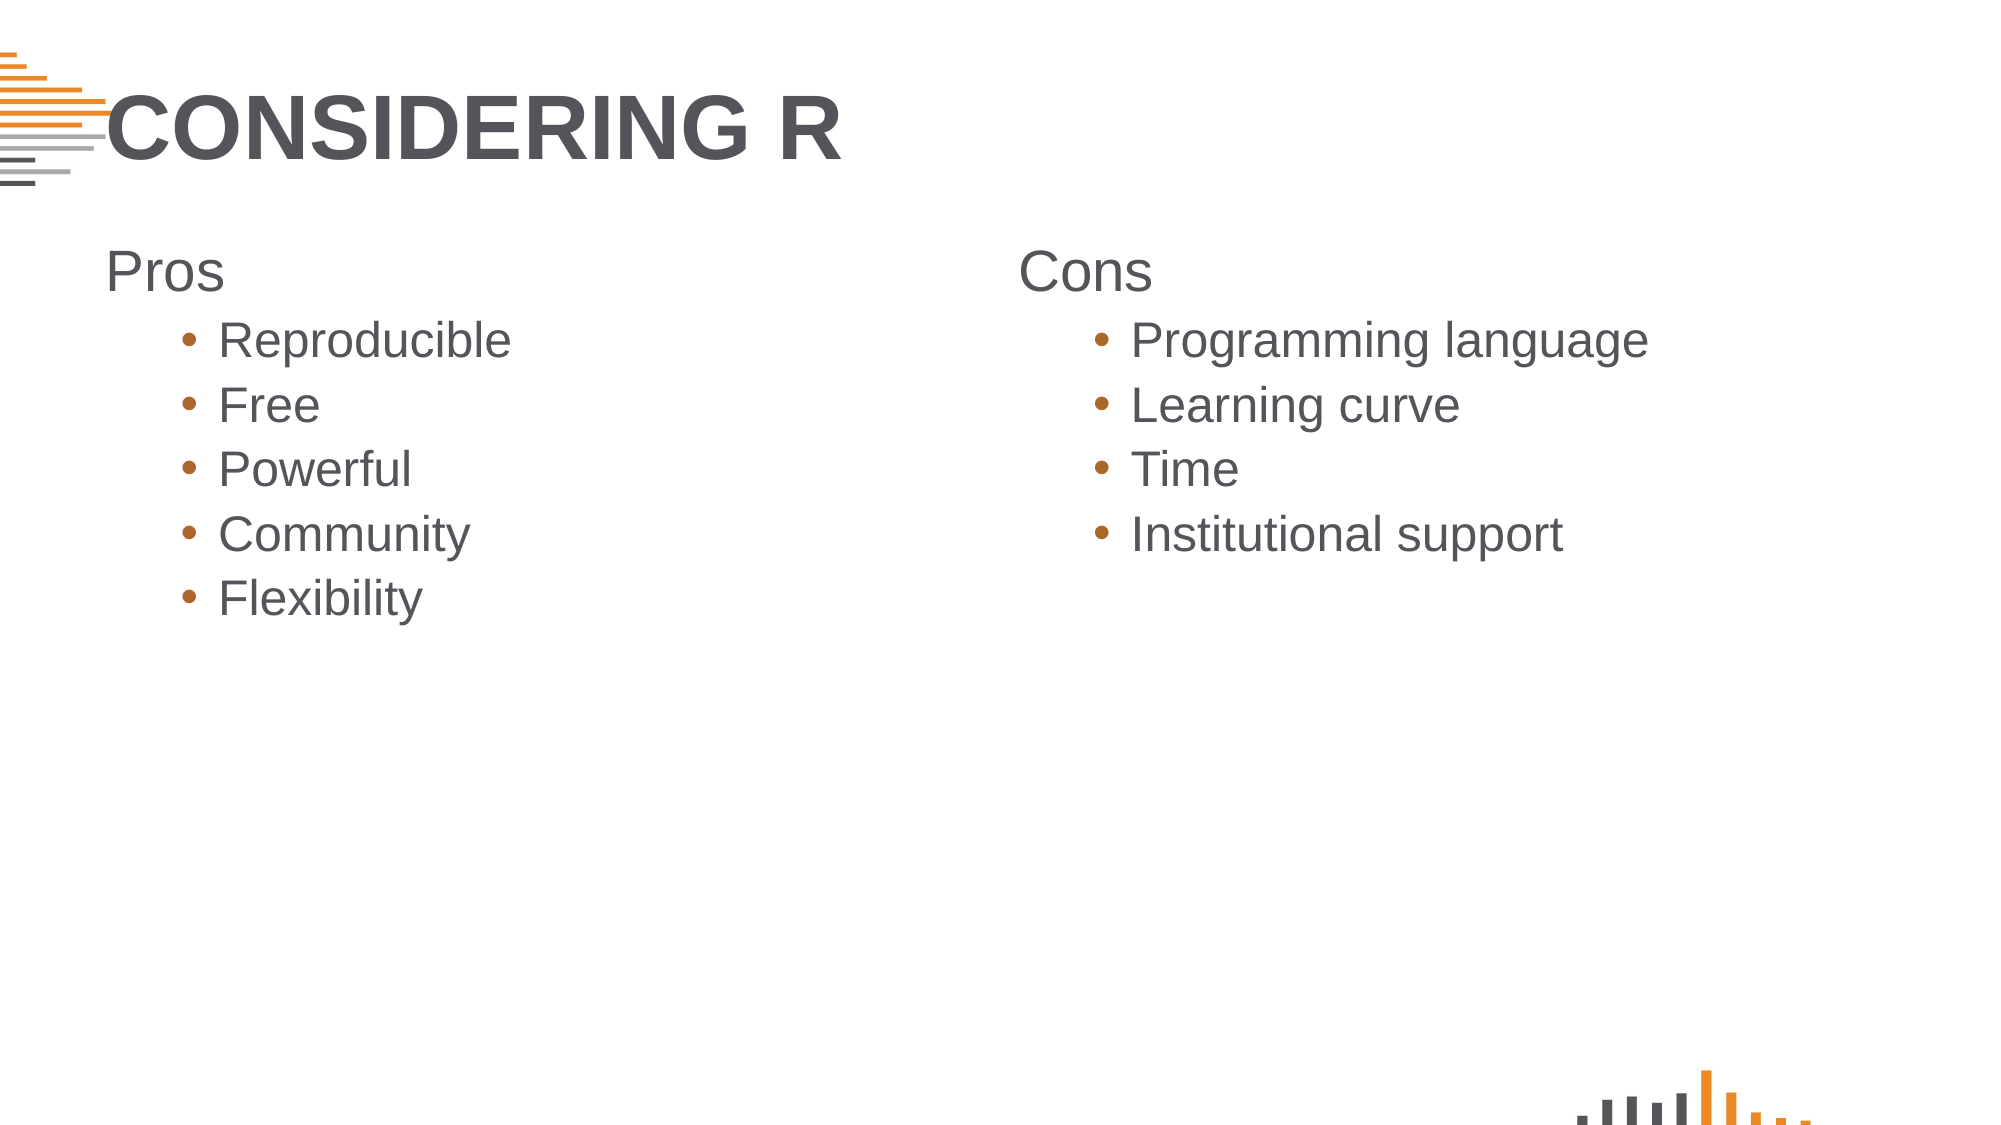

# Considering R
Pros
Reproducible
Free
Powerful
Community
Flexibility
Cons
Programming language
Learning curve
Time
Institutional support